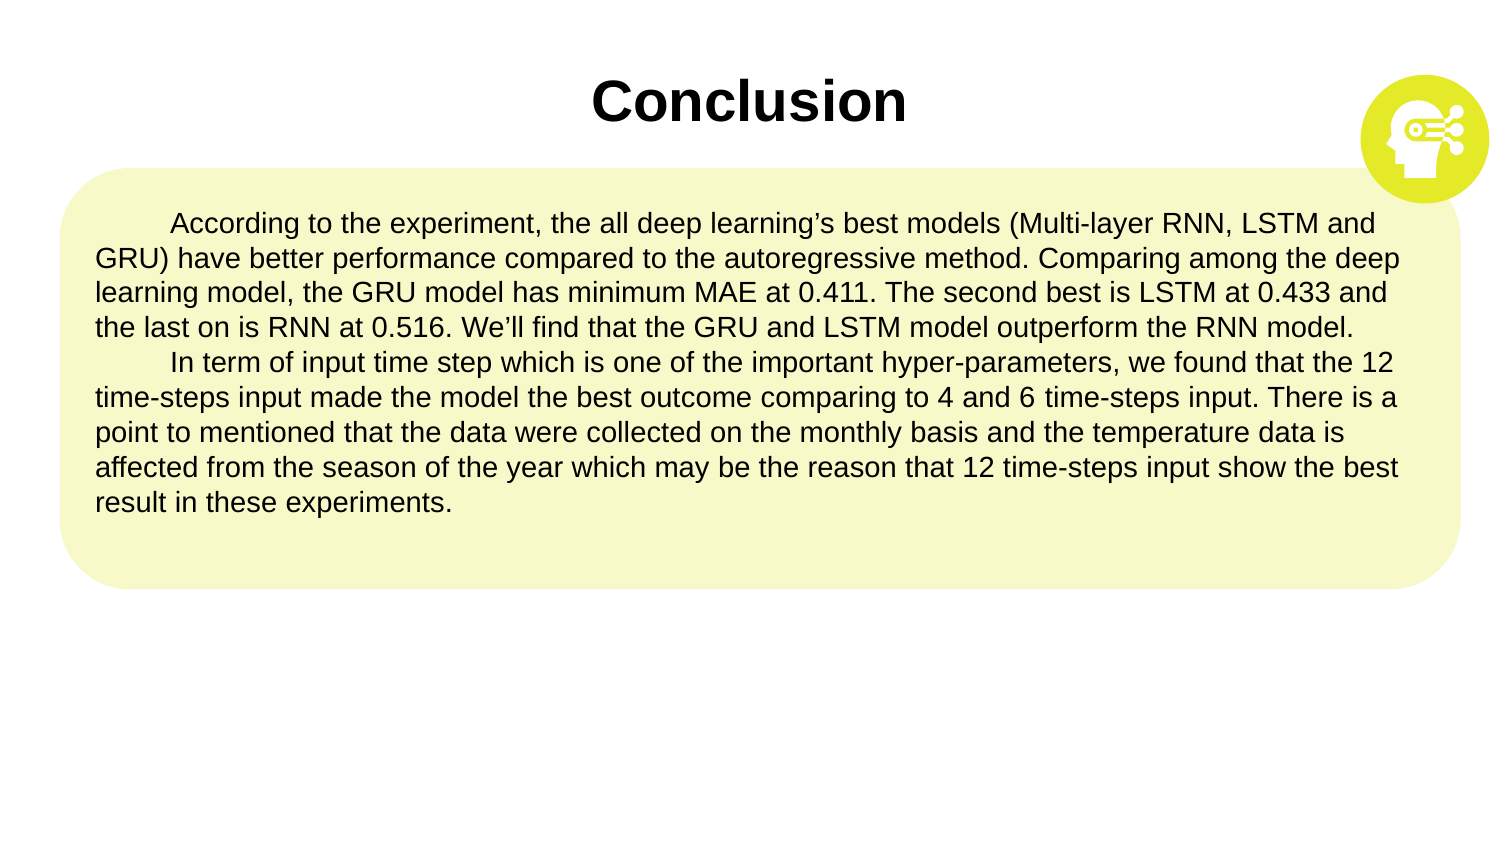

# Conclusion

According to the experiment, the all deep learning’s best models (Multi-layer RNN, LSTM and GRU) have better performance compared to the autoregressive method. Comparing among the deep learning model, the GRU model has minimum MAE at 0.411. The second best is LSTM at 0.433 and the last on is RNN at 0.516. We’ll find that the GRU and LSTM model outperform the RNN model.
In term of input time step which is one of the important hyper-parameters, we found that the 12 time-steps input made the model the best outcome comparing to 4 and 6 time-steps input. There is a point to mentioned that the data were collected on the monthly basis and the temperature data is affected from the season of the year which may be the reason that 12 time-steps input show the best result in these experiments.